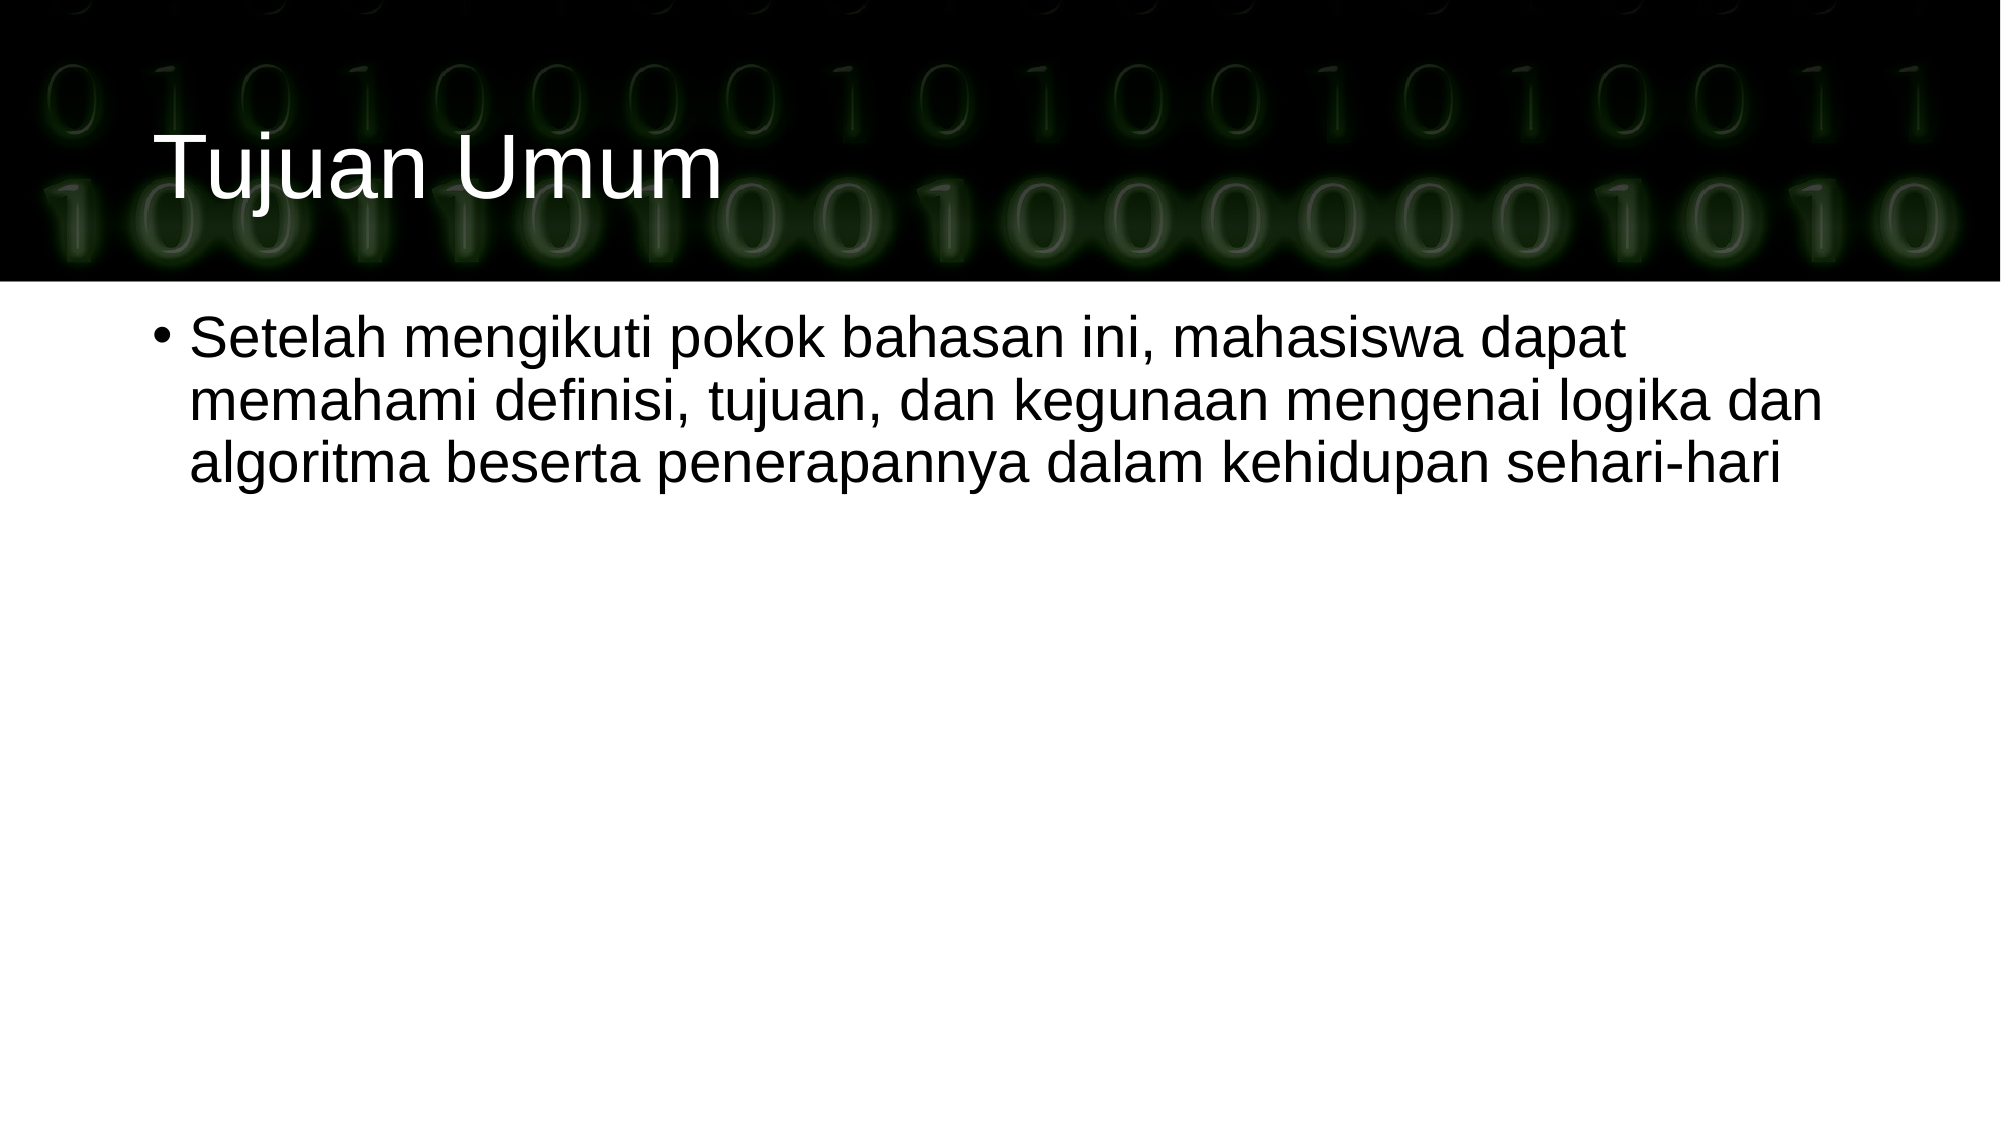

Tujuan Umum
Setelah mengikuti pokok bahasan ini, mahasiswa dapat memahami definisi, tujuan, dan kegunaan mengenai logika dan algoritma beserta penerapannya dalam kehidupan sehari-hari